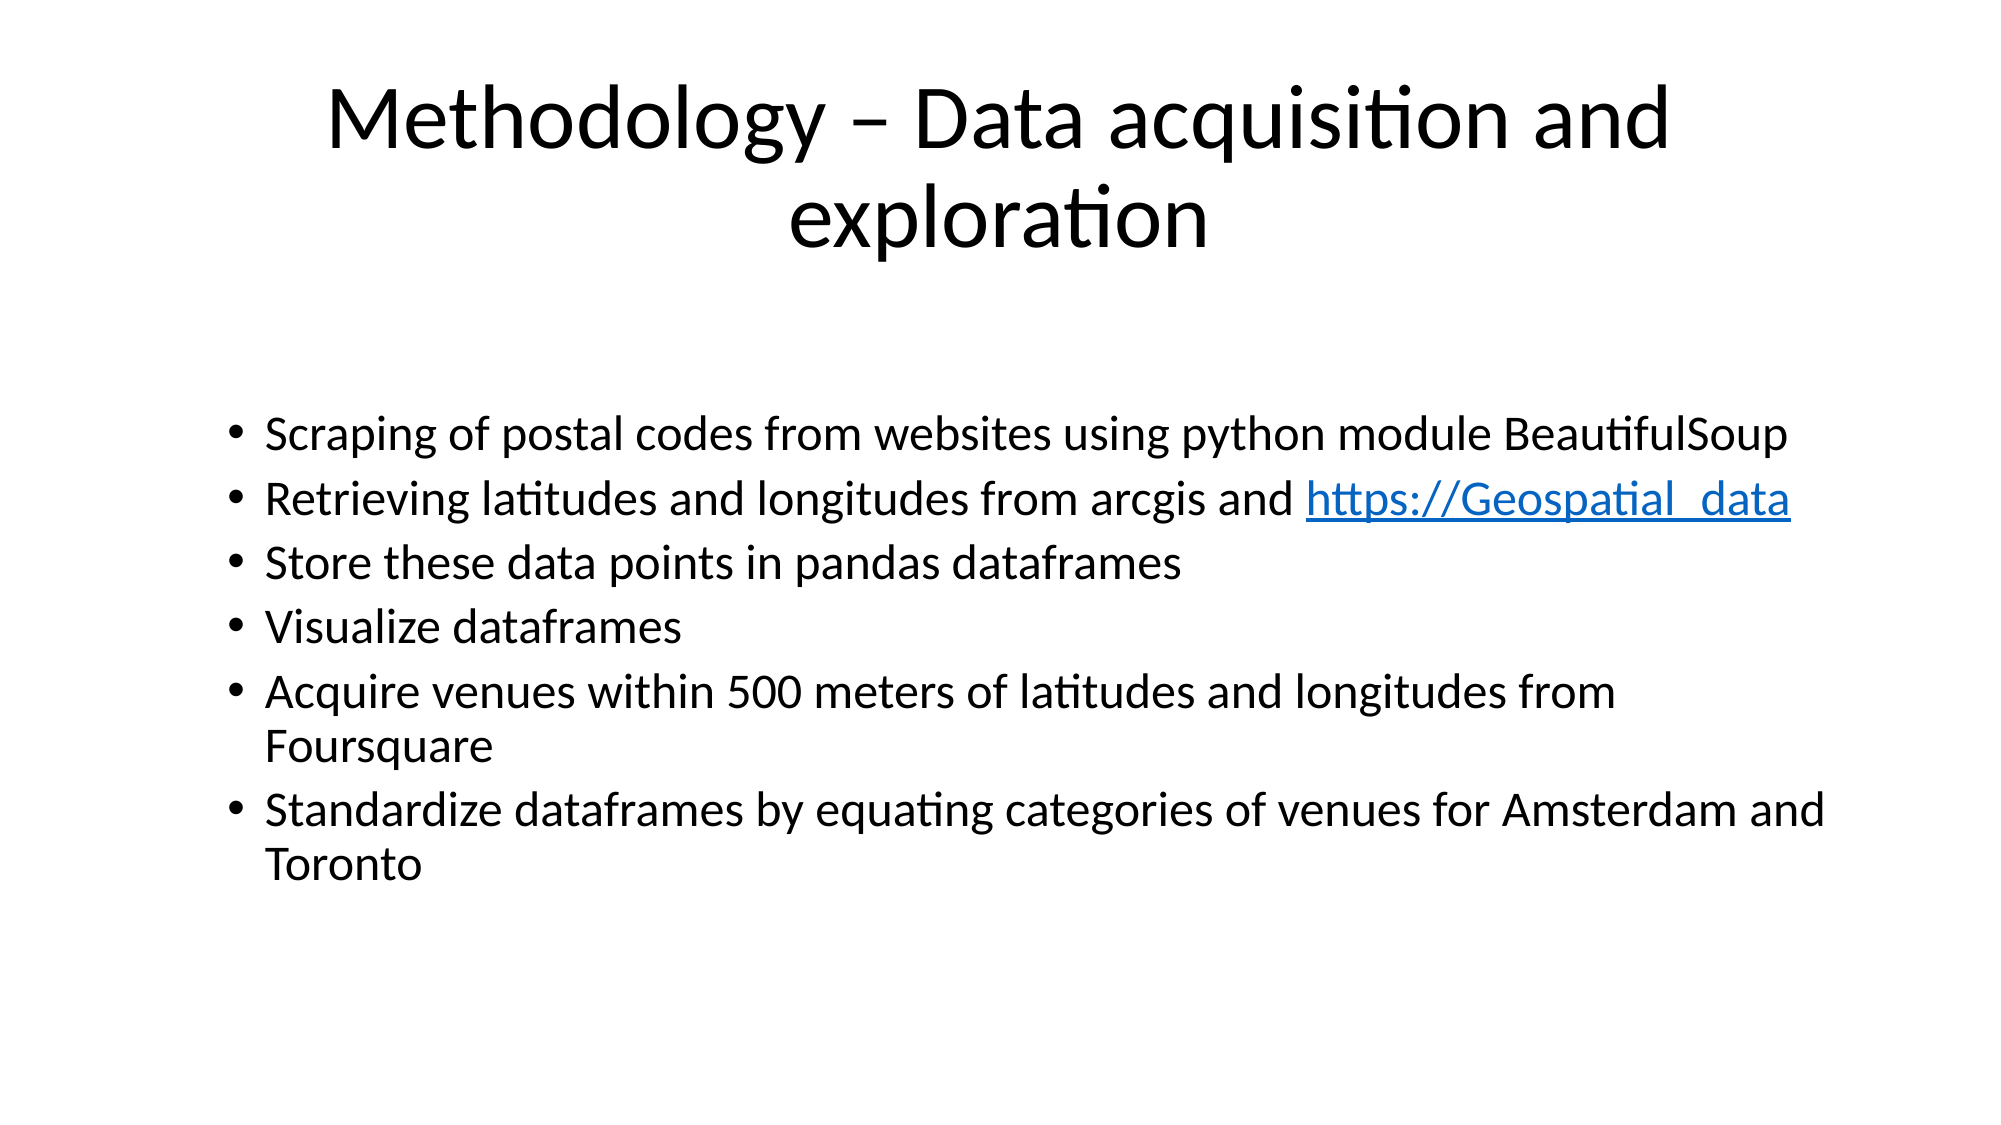

# Methodology – Data acquisition and exploration
Scraping of postal codes from websites using python module BeautifulSoup
Retrieving latitudes and longitudes from arcgis and https://Geospatial_data
Store these data points in pandas dataframes
Visualize dataframes
Acquire venues within 500 meters of latitudes and longitudes from Foursquare
Standardize dataframes by equating categories of venues for Amsterdam and Toronto